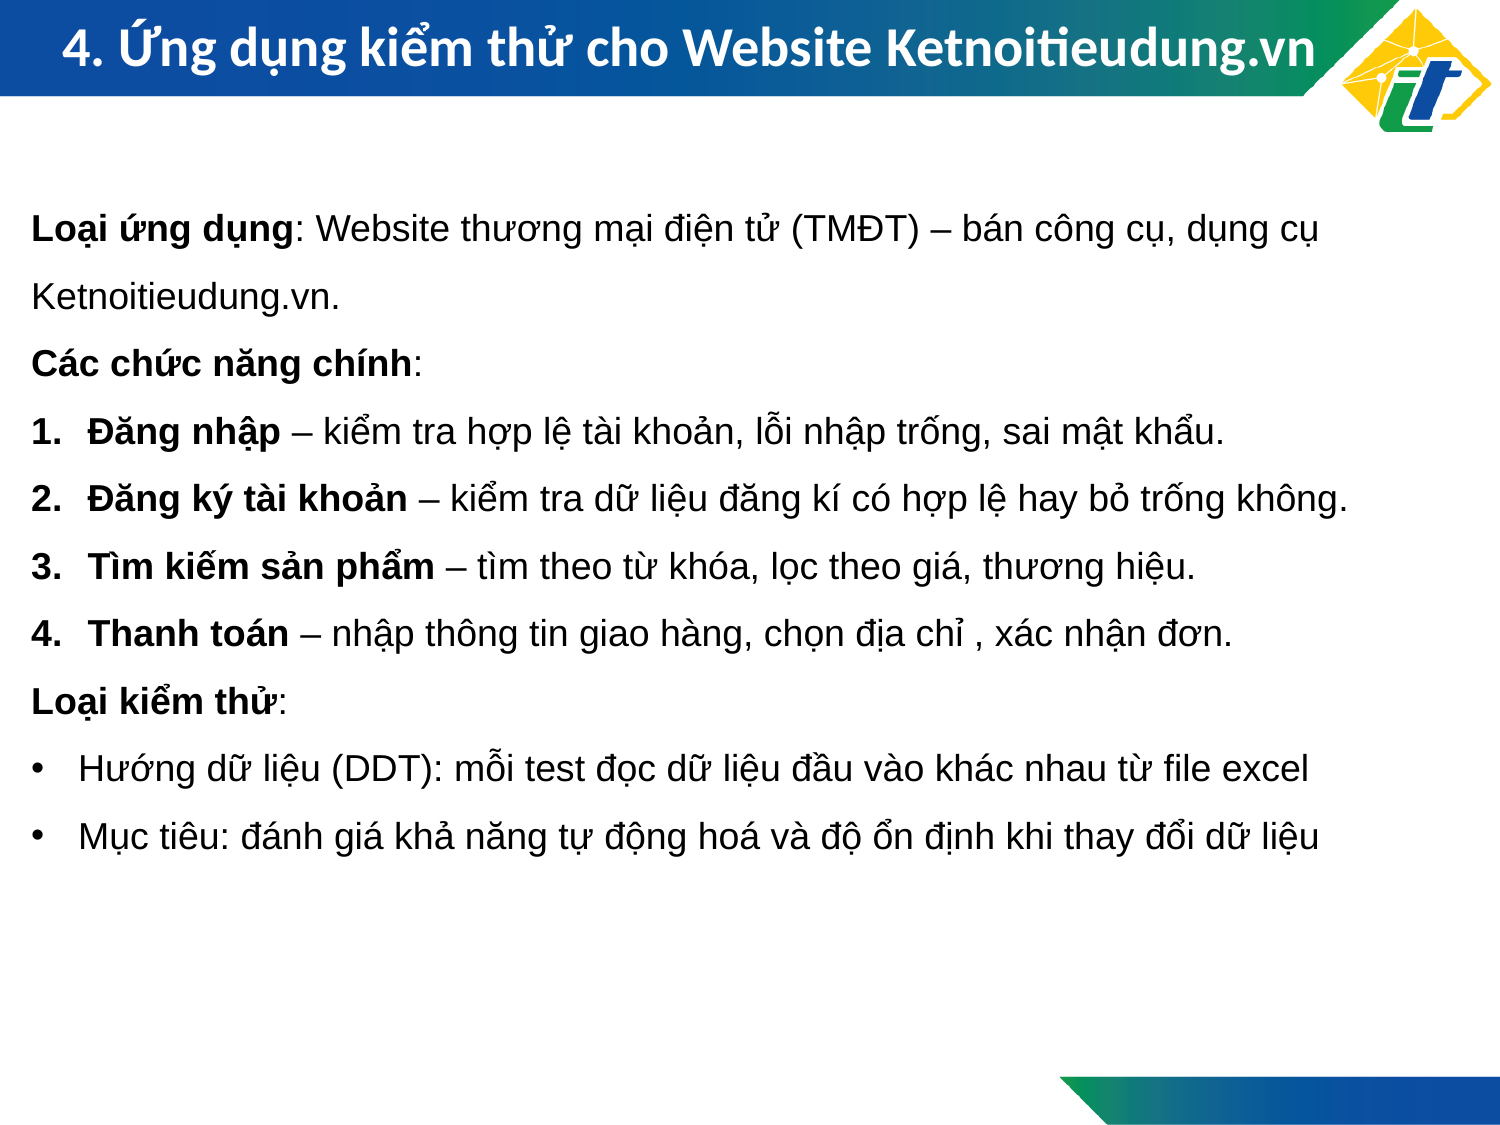

# 4. Ứng dụng kiểm thử cho Website Ketnoitieudung.vn
Loại ứng dụng: Website thương mại điện tử (TMĐT) – bán công cụ, dụng cụ Ketnoitieudung.vn.
Các chức năng chính:
Đăng nhập – kiểm tra hợp lệ tài khoản, lỗi nhập trống, sai mật khẩu.
Đăng ký tài khoản – kiểm tra dữ liệu đăng kí có hợp lệ hay bỏ trống không.
Tìm kiếm sản phẩm – tìm theo từ khóa, lọc theo giá, thương hiệu.
Thanh toán – nhập thông tin giao hàng, chọn địa chỉ , xác nhận đơn.
Loại kiểm thử:
Hướng dữ liệu (DDT): mỗi test đọc dữ liệu đầu vào khác nhau từ file excel
Mục tiêu: đánh giá khả năng tự động hoá và độ ổn định khi thay đổi dữ liệu